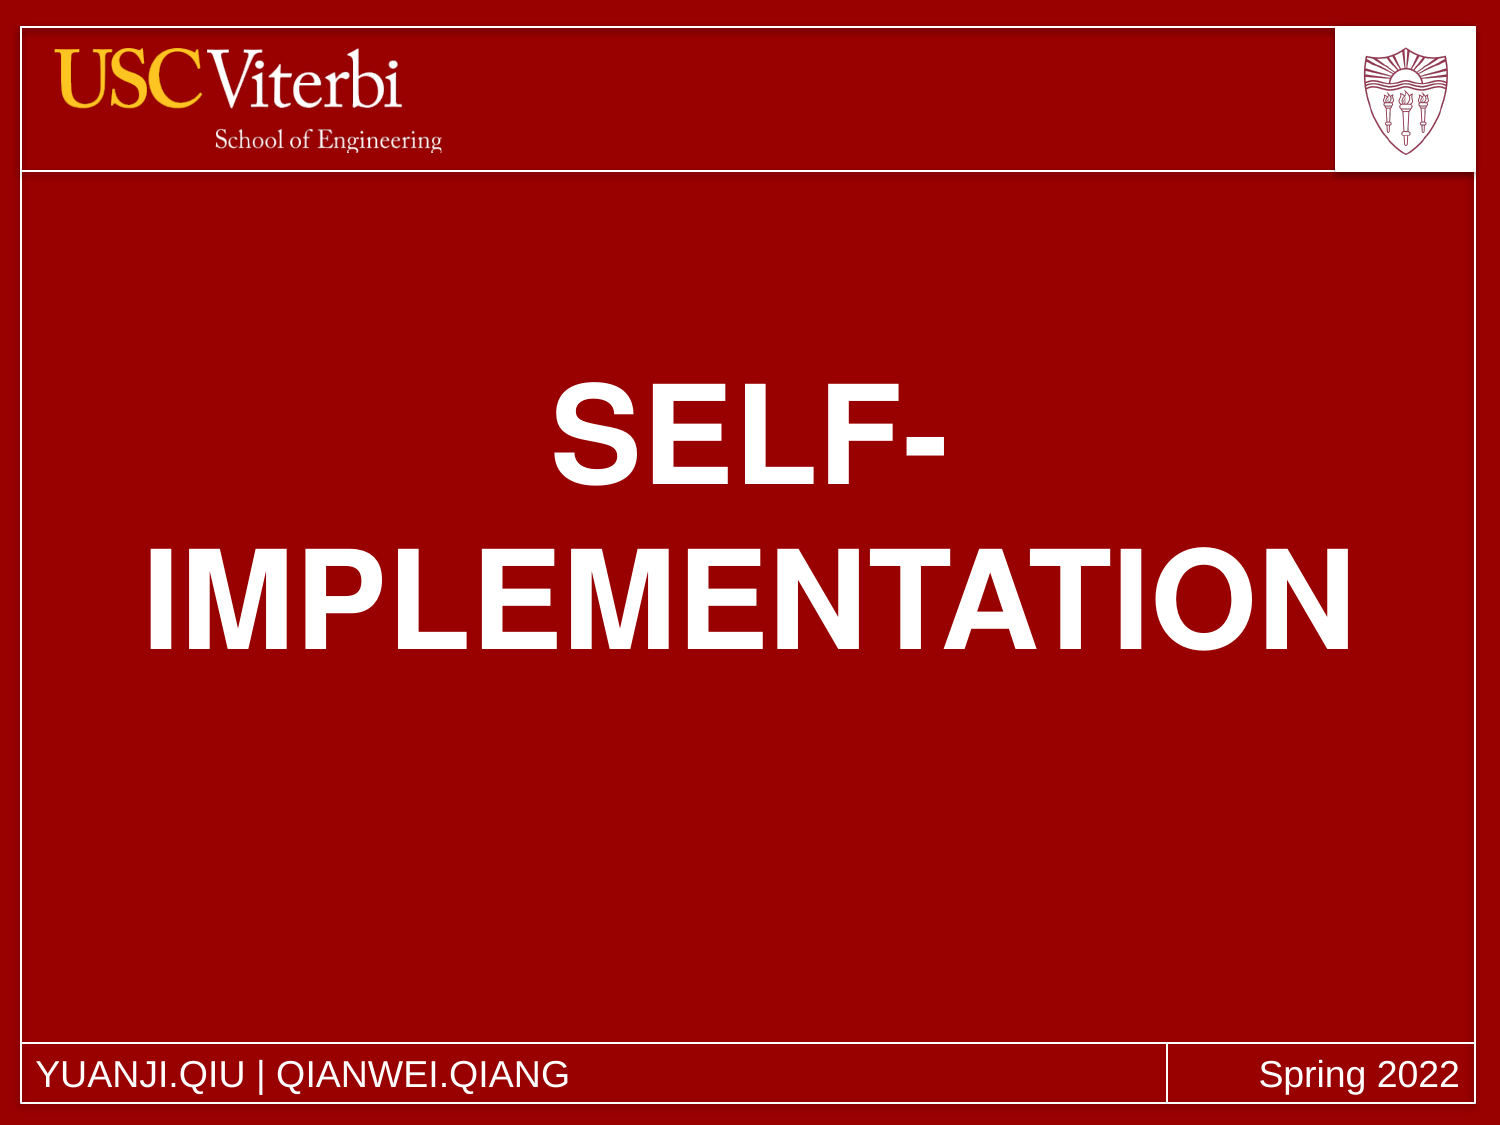

# SELF-IMPLEMENTATION
YuanJi.Qiu | QianWei.Qiang
Spring 2022